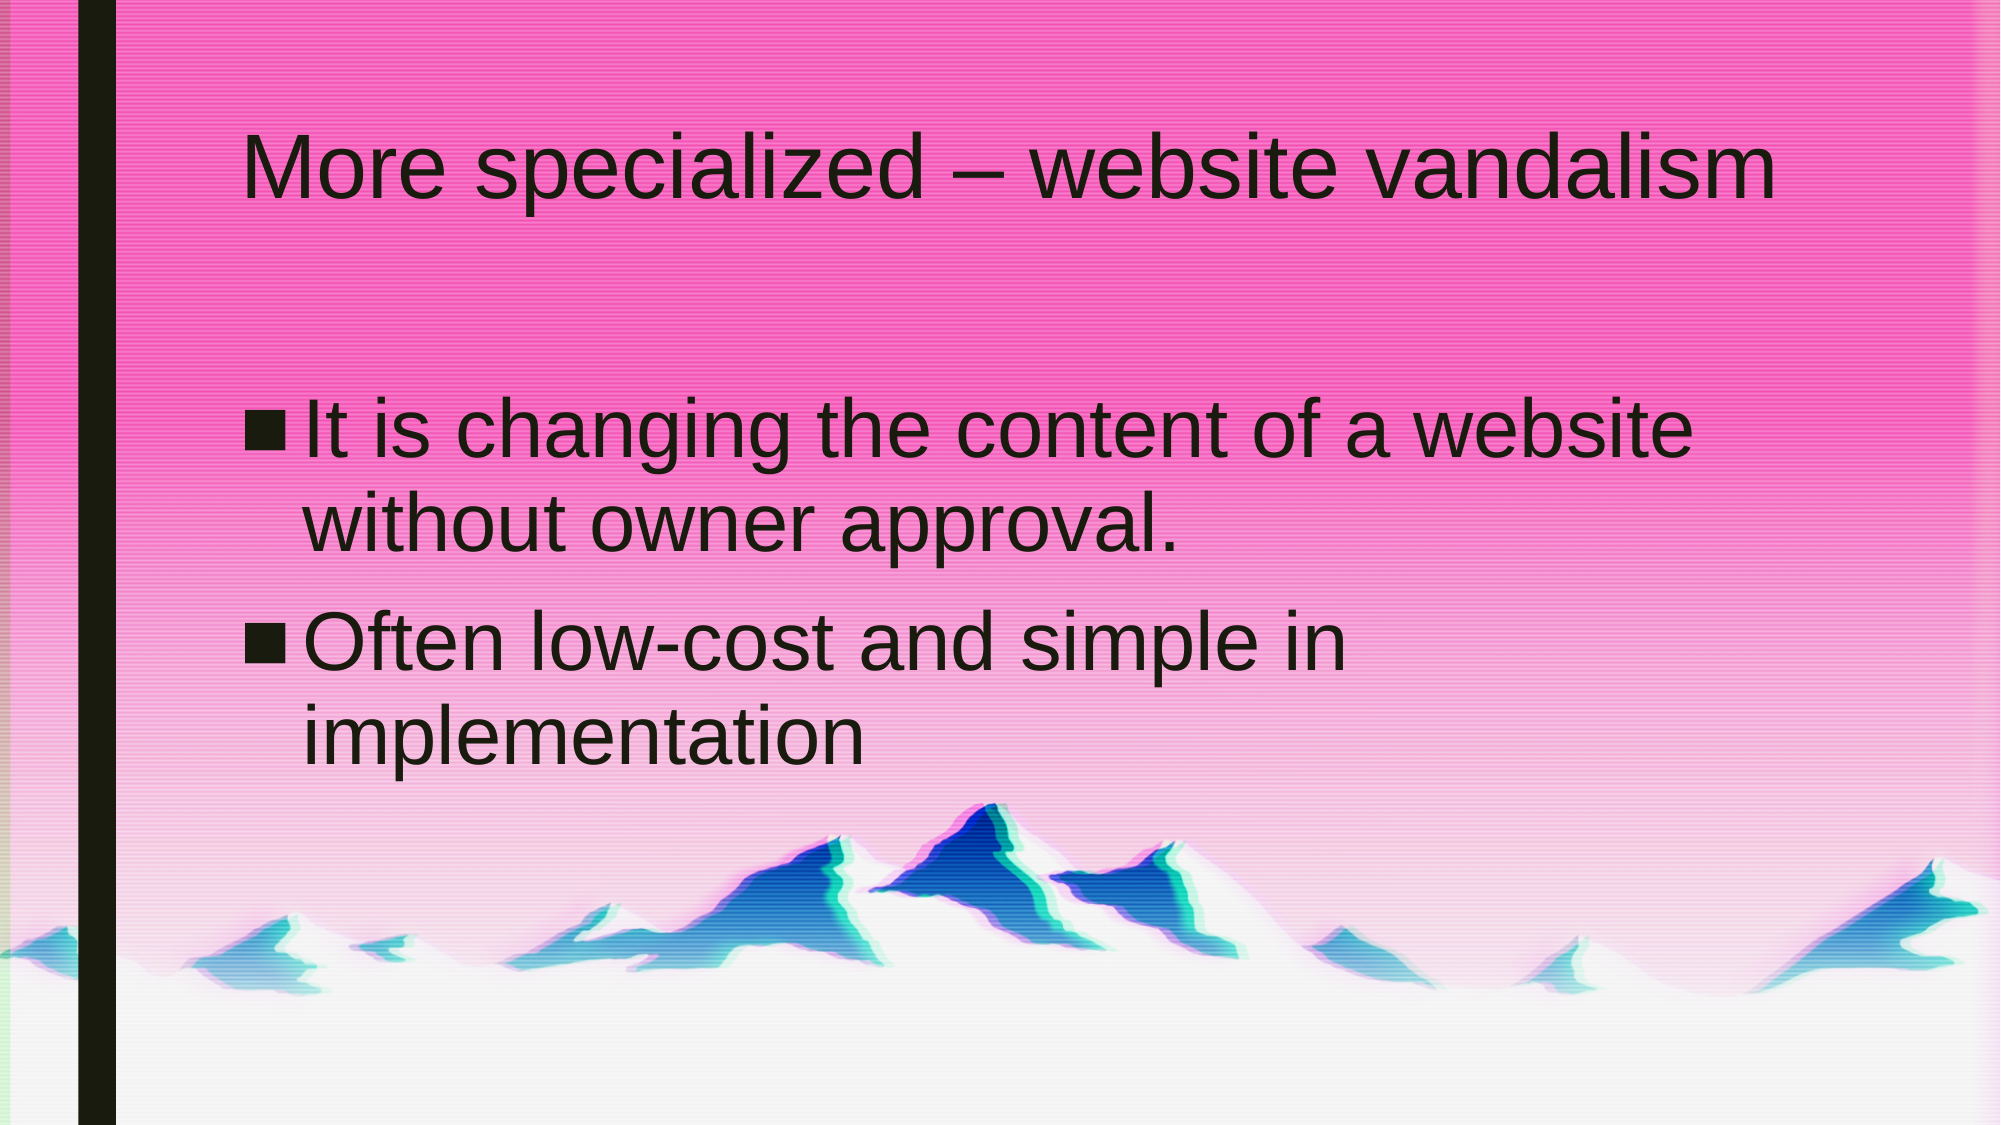

# More specialized – website vandalism
It is changing the content of a website without owner approval.
Often low-cost and simple in implementation